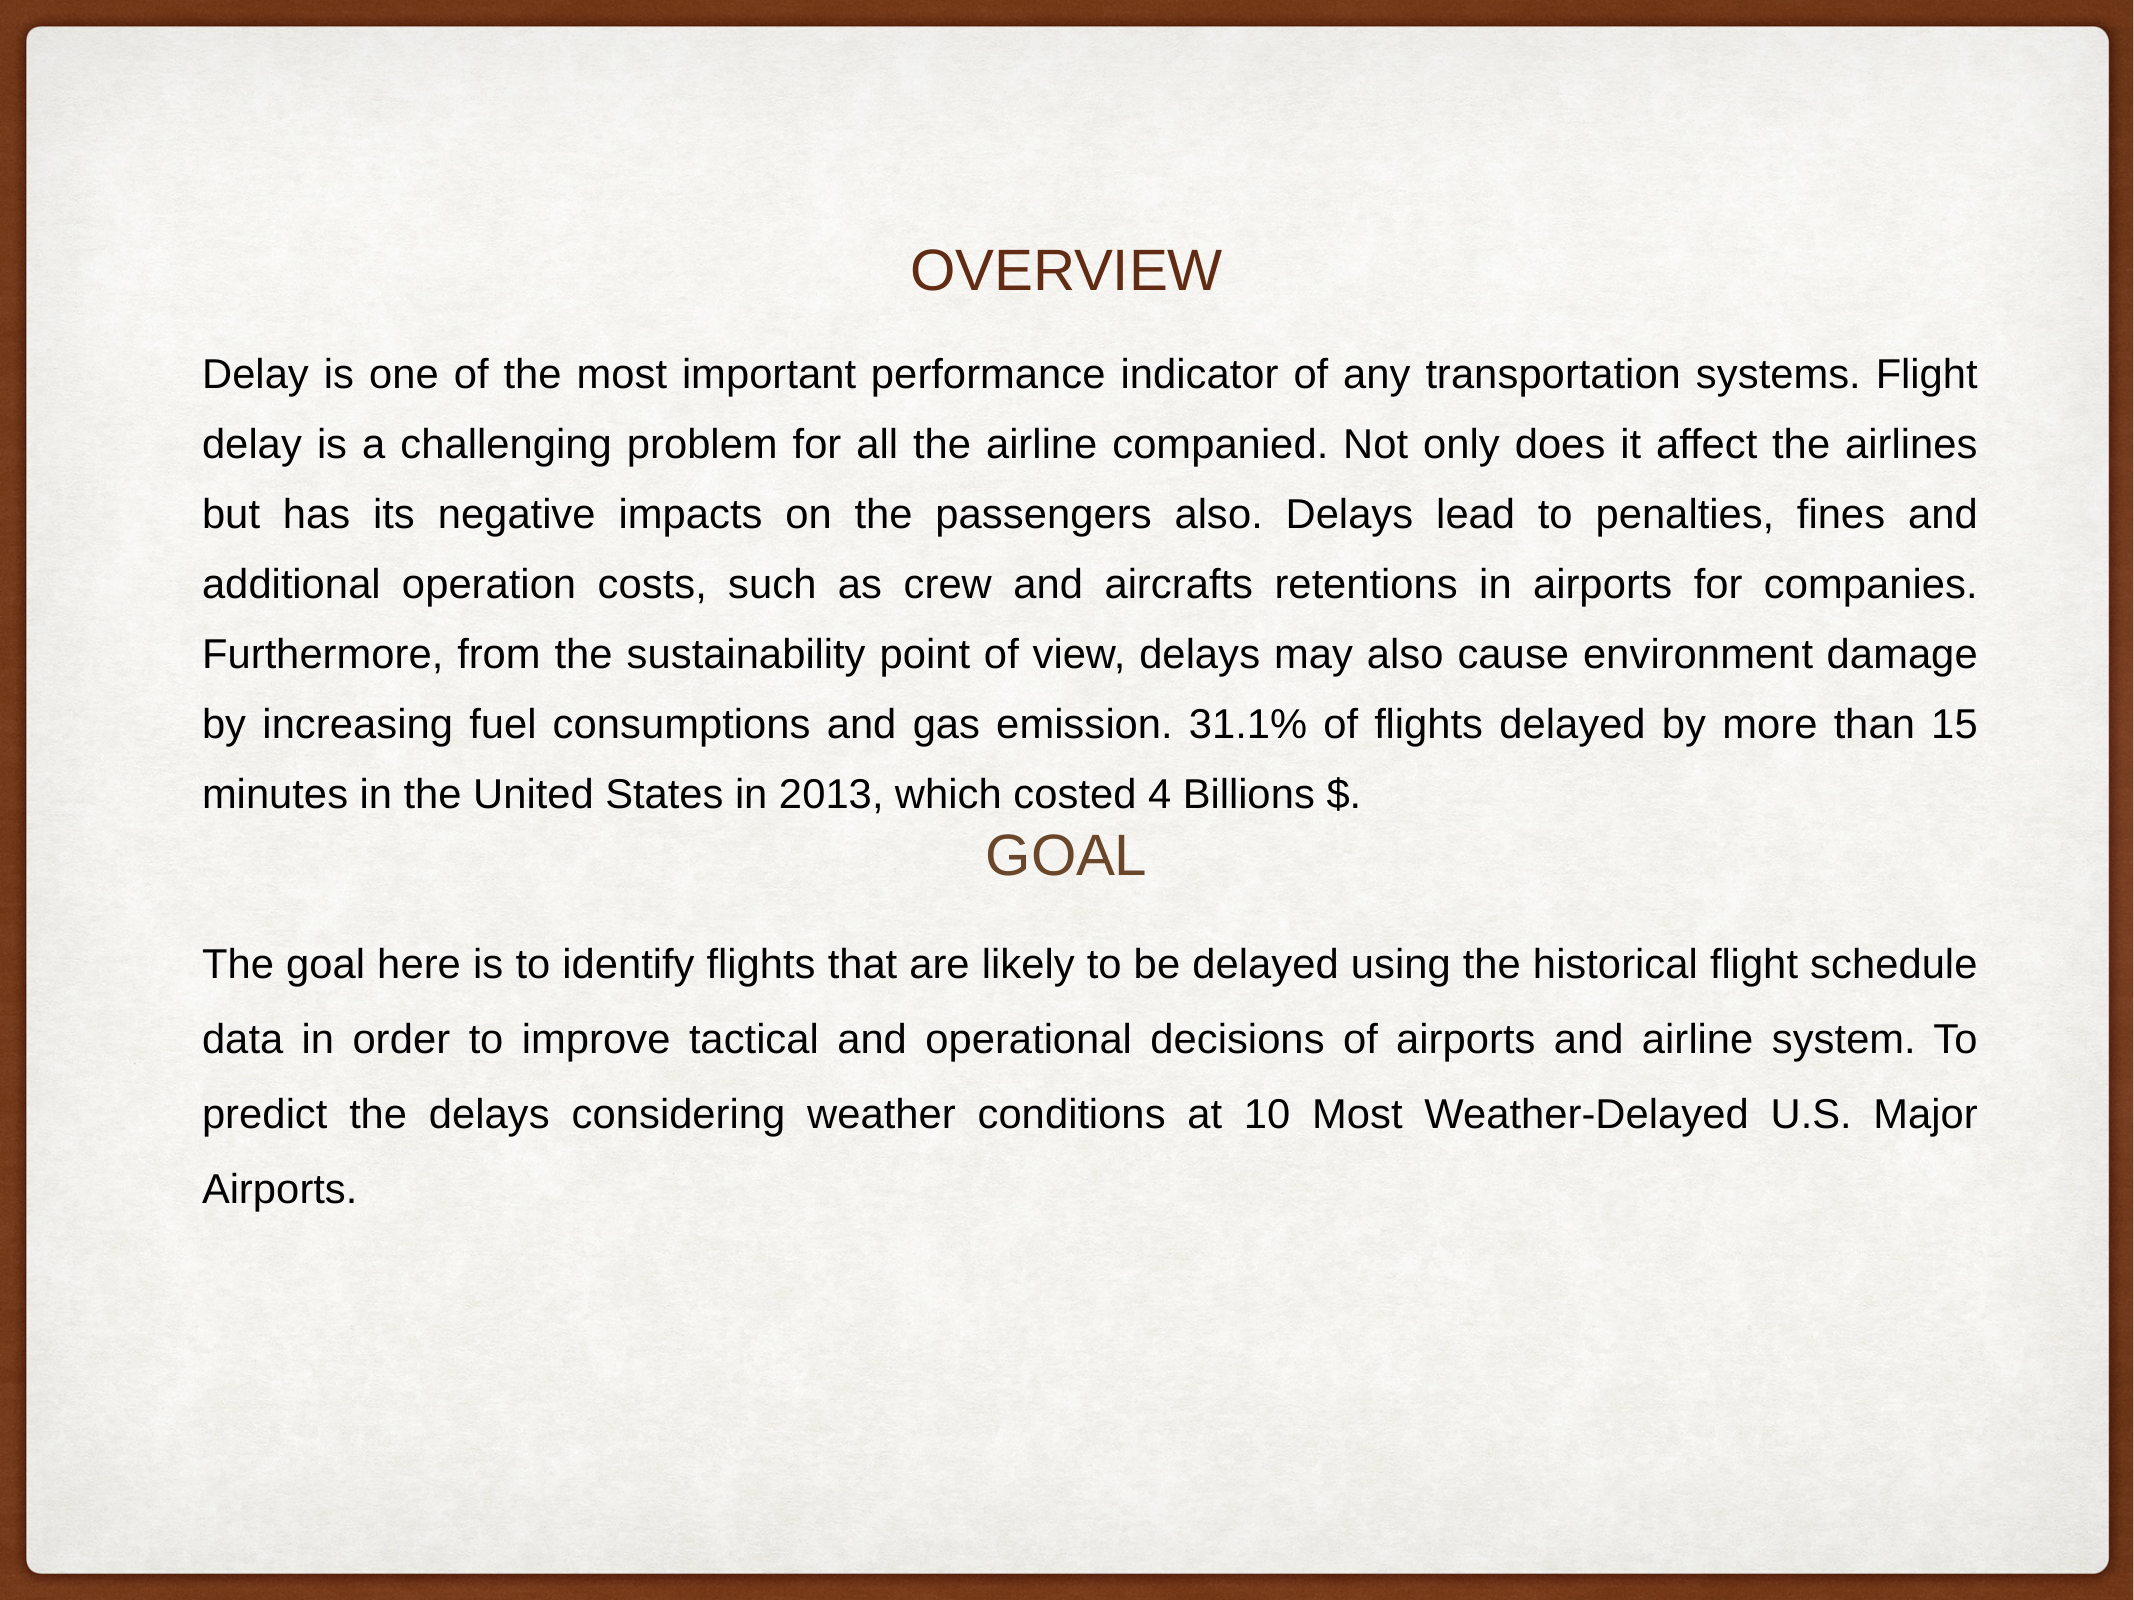

OVERVIEW
Delay is one of the most important performance indicator of any transportation systems. Flight delay is a challenging problem for all the airline companied. Not only does it affect the airlines but has its negative impacts on the passengers also. Delays lead to penalties, fines and additional operation costs, such as crew and aircrafts retentions in airports for companies. Furthermore, from the sustainability point of view, delays may also cause environment damage by increasing fuel consumptions and gas emission. 31.1% of flights delayed by more than 15 minutes in the United States in 2013, which costed 4 Billions $.
GOAL
The goal here is to identify flights that are likely to be delayed using the historical flight schedule data in order to improve tactical and operational decisions of airports and airline system. To predict the delays considering weather conditions at 10 Most Weather-Delayed U.S. Major Airports.